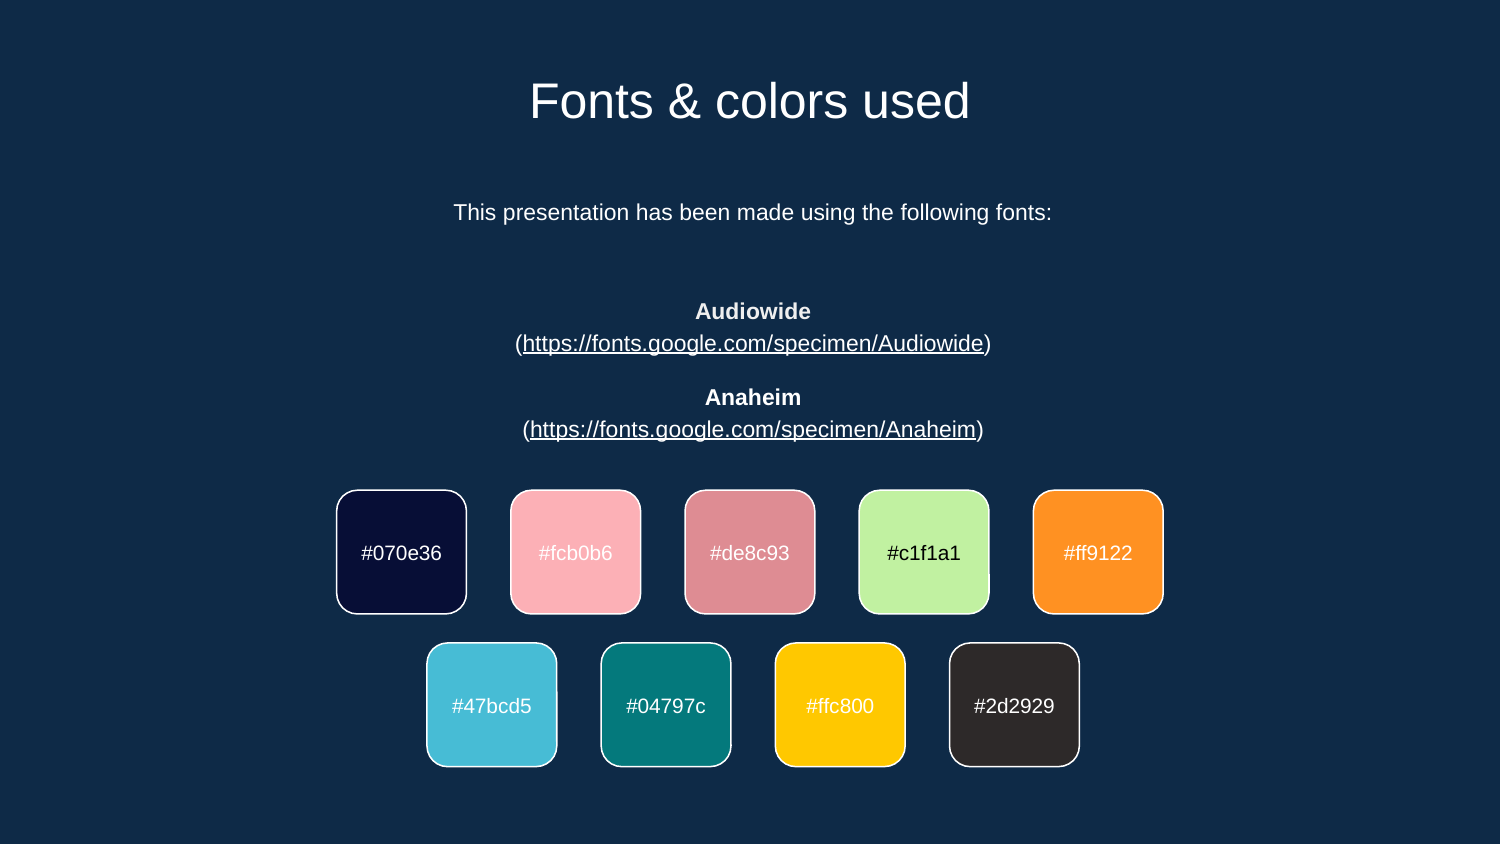

# Fonts & colors used
This presentation has been made using the following fonts:

Audiowide
(https://fonts.google.com/specimen/Audiowide)

Anaheim
(https://fonts.google.com/specimen/Anaheim)

#070e36
#fcb0b6
#de8c93
#c1f1a1
#ff9122

#47bcd5
#04797c
#ffc800
#2d2929